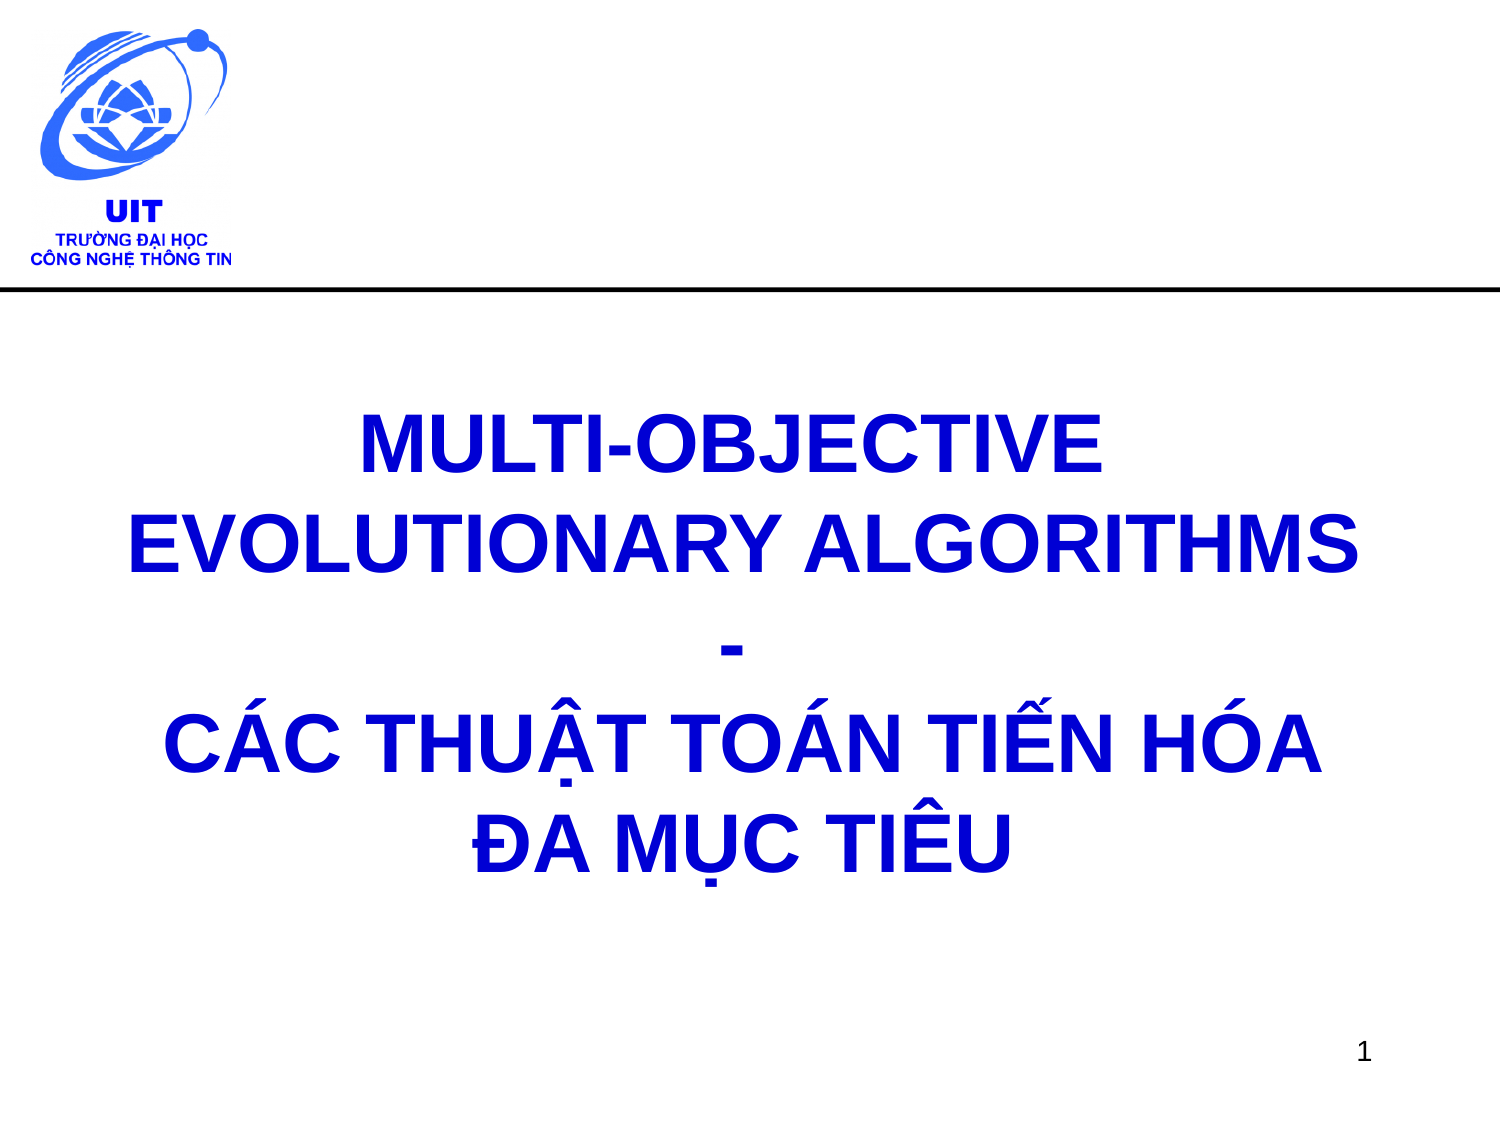

# MULTI-OBJECTIVE EVOLUTIONARY ALGORITHMS - CÁC THUẬT TOÁN TIẾN HÓA ĐA MỤC TIÊU
1